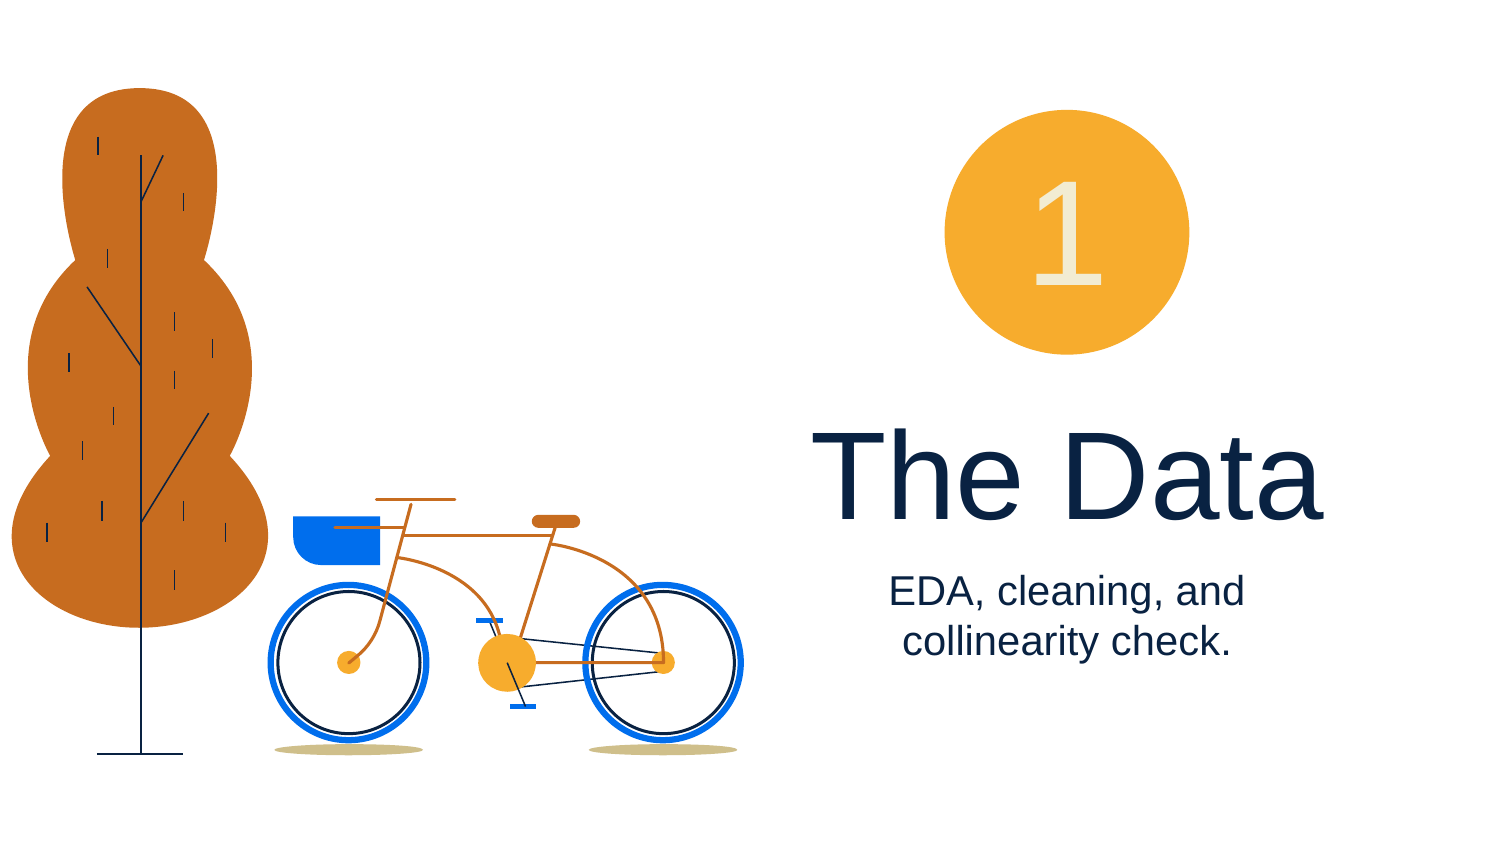

1
# The Data
EDA, cleaning, and collinearity check.